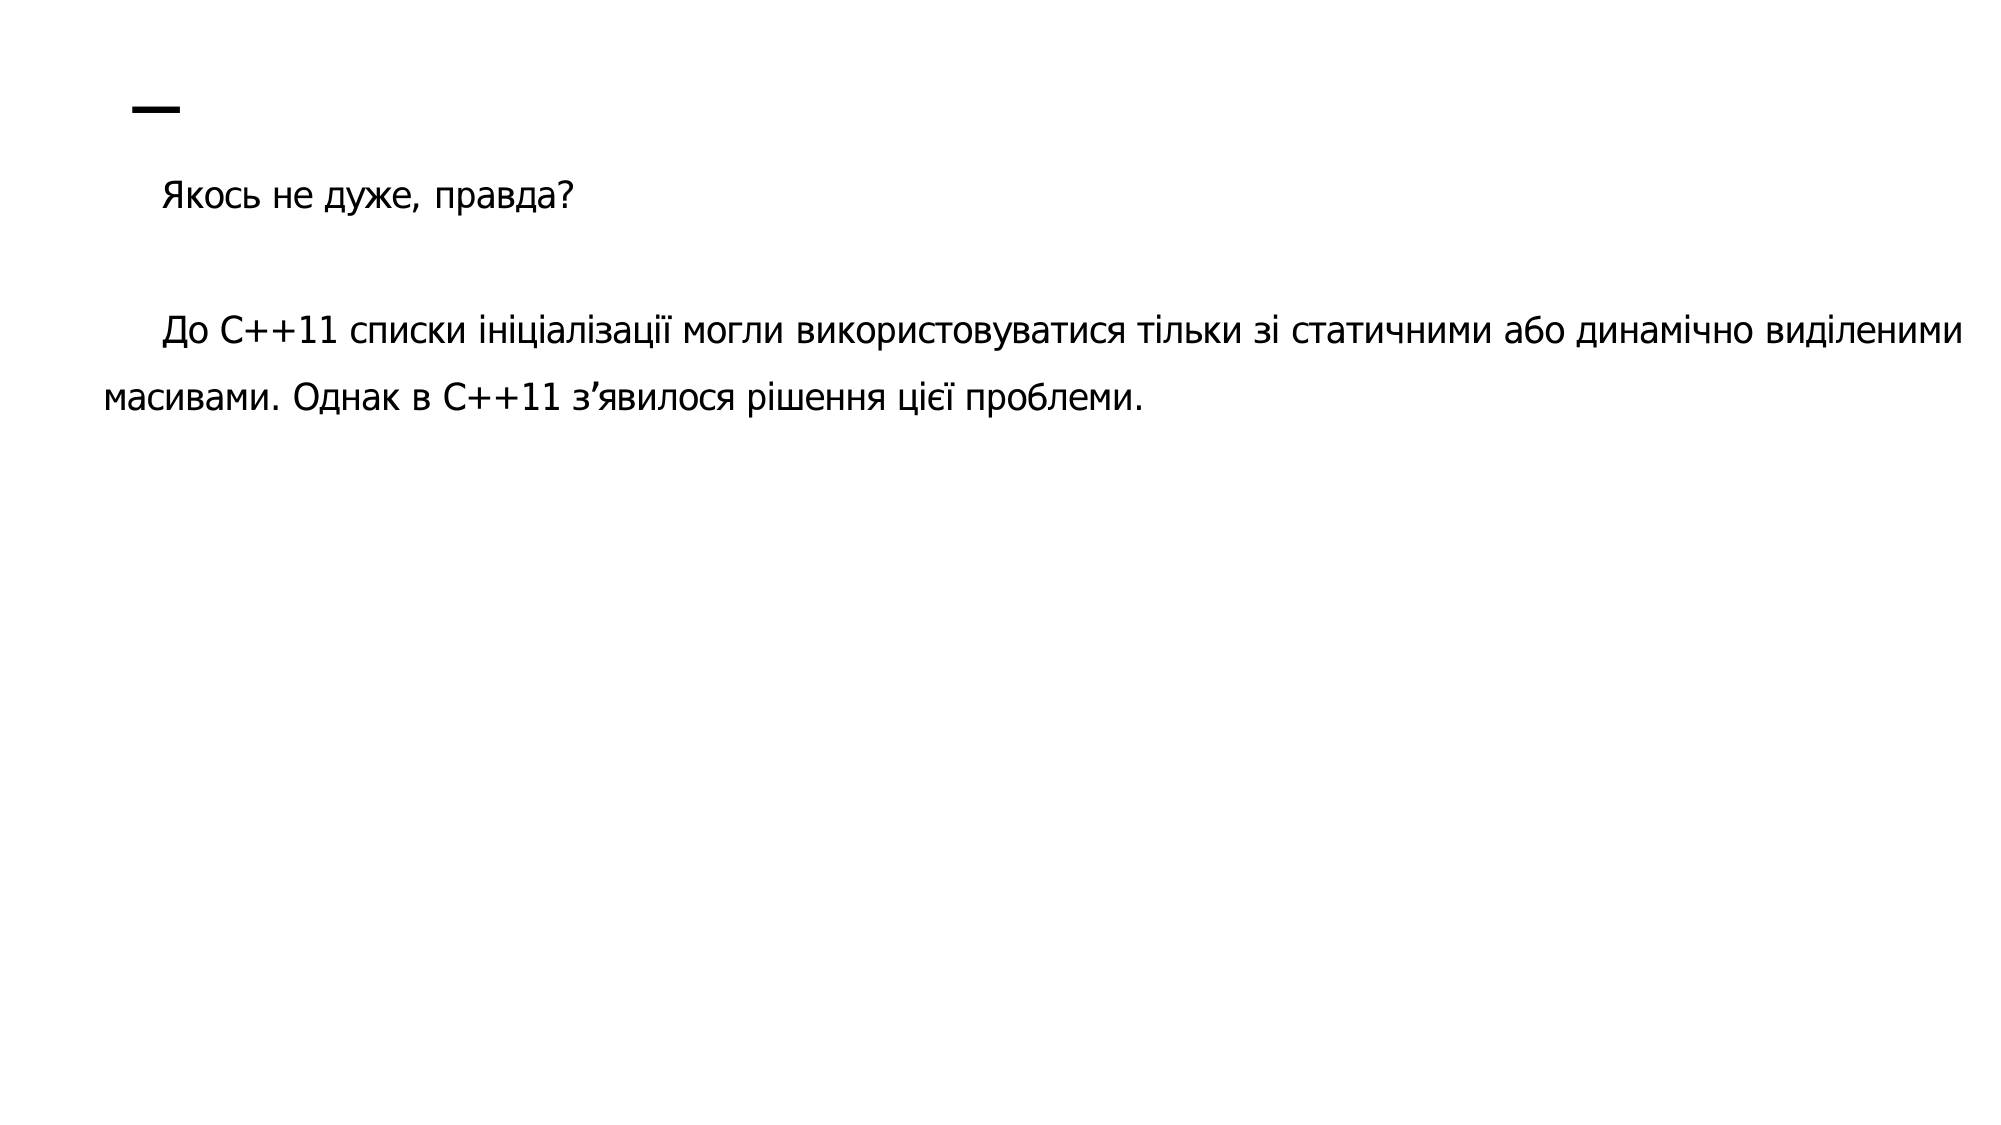

# _
Якось не дуже, правда?

До C++11 списки ініціалізації могли використовуватися тільки зі статичними або динамічно виділеними масивами. Однак в C++11 з’явилося рішення цієї проблеми.